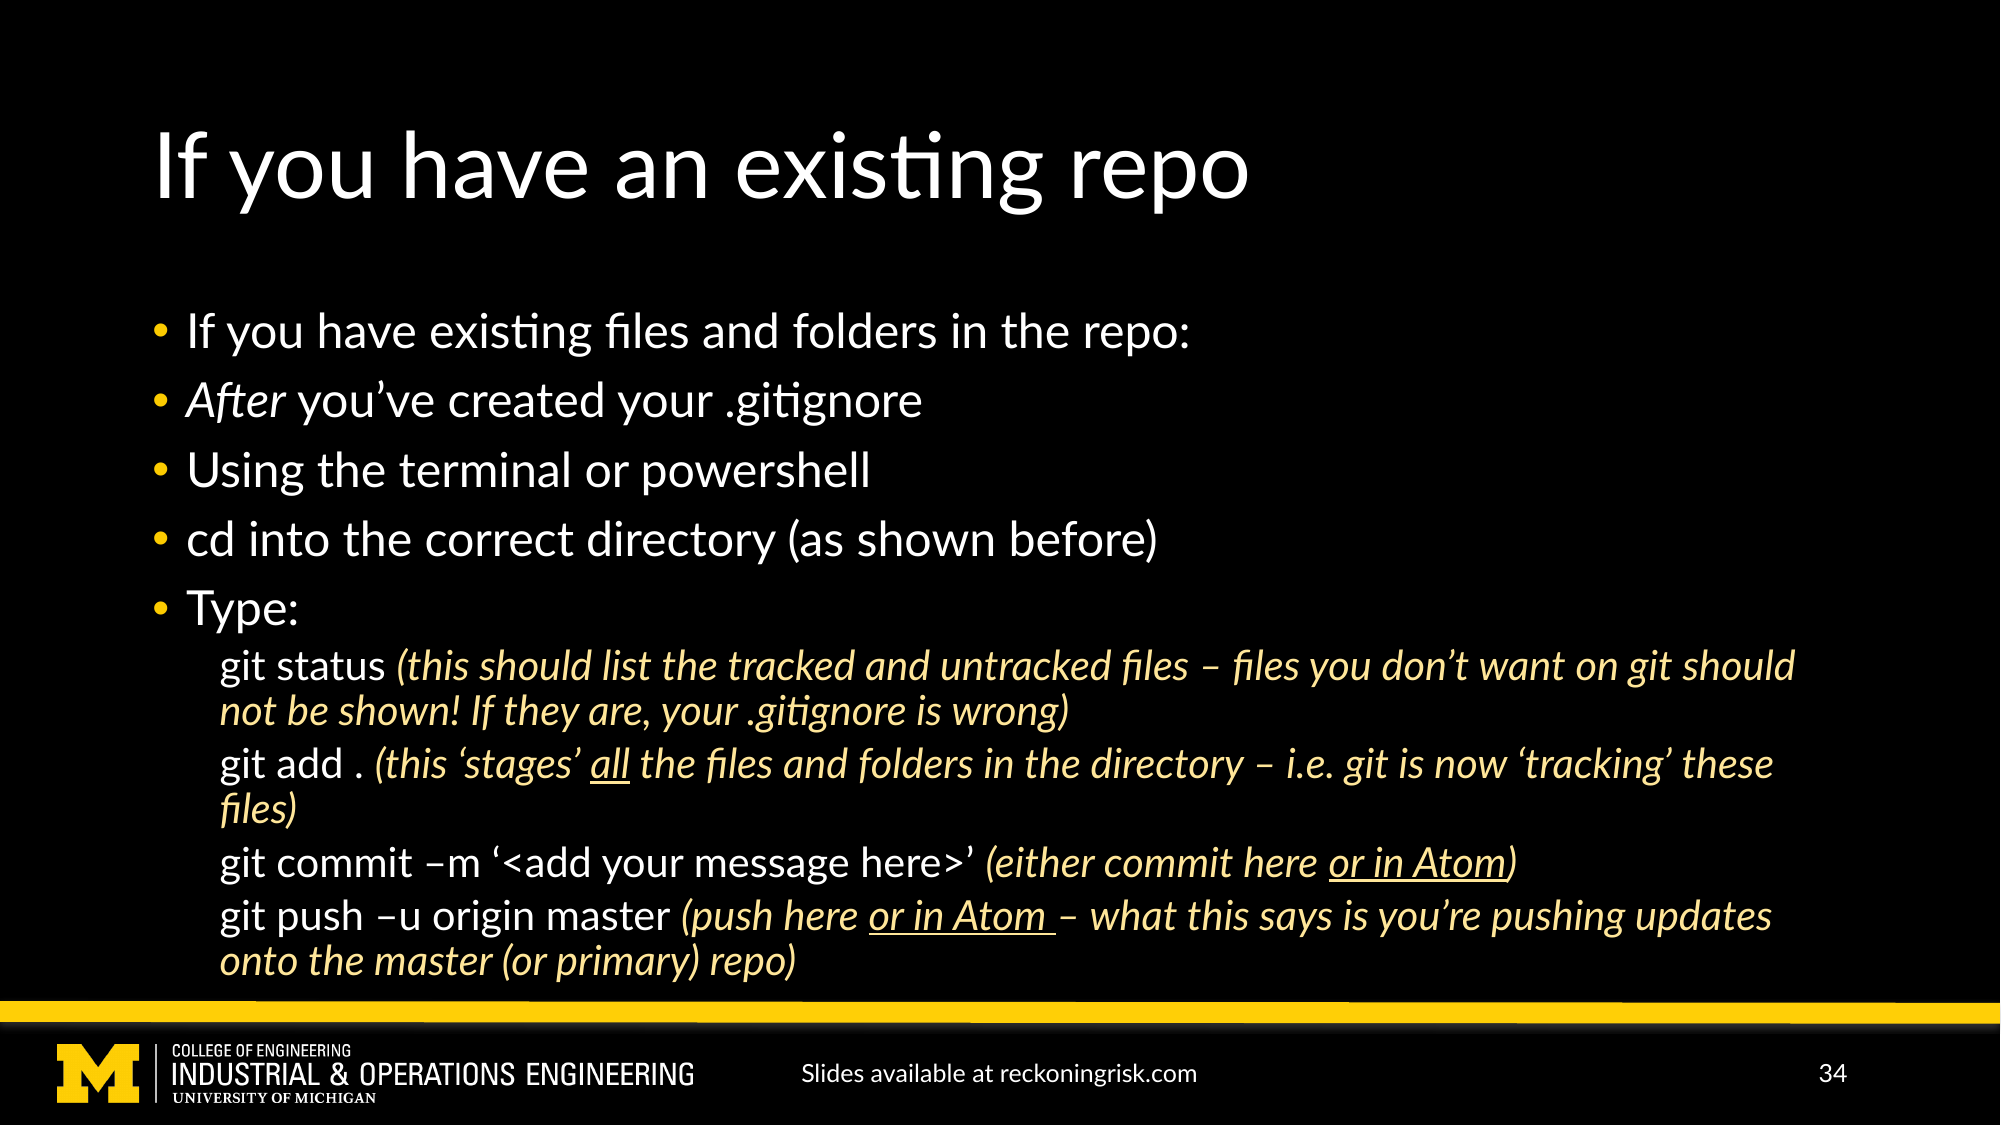

# If you have an existing repo
If you have existing files and folders in the repo:
After you’ve created your .gitignore
Using the terminal or powershell
cd into the correct directory (as shown before)
Type:
git status (this should list the tracked and untracked files – files you don’t want on git should not be shown! If they are, your .gitignore is wrong)
git add . (this ‘stages’ all the files and folders in the directory – i.e. git is now ‘tracking’ these files)
git commit –m ‘<add your message here>’ (either commit here or in Atom)
git push –u origin master (push here or in Atom – what this says is you’re pushing updates onto the master (or primary) repo)
Slides available at reckoningrisk.com
34